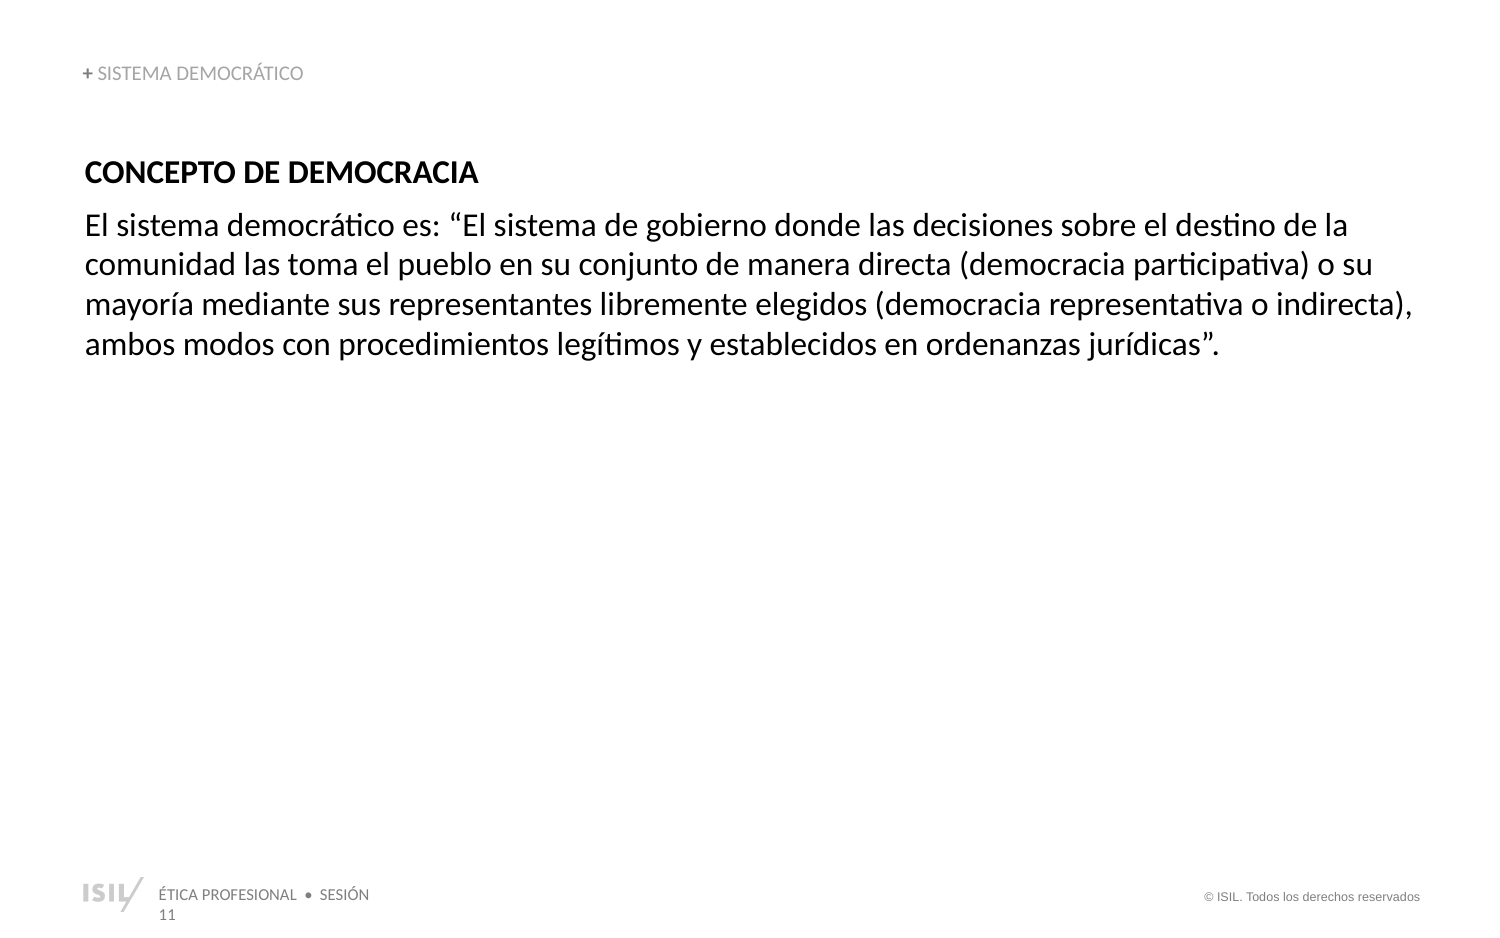

+ SISTEMA DEMOCRÁTICO
CONCEPTO DE DEMOCRACIA
El sistema democrático es: “El sistema de gobierno donde las decisiones sobre el destino de la comunidad las toma el pueblo en su conjunto de manera directa (democracia participativa) o su mayoría mediante sus representantes libremente elegidos (democracia representativa o indirecta), ambos modos con procedimientos legítimos y establecidos en ordenanzas jurídicas”.